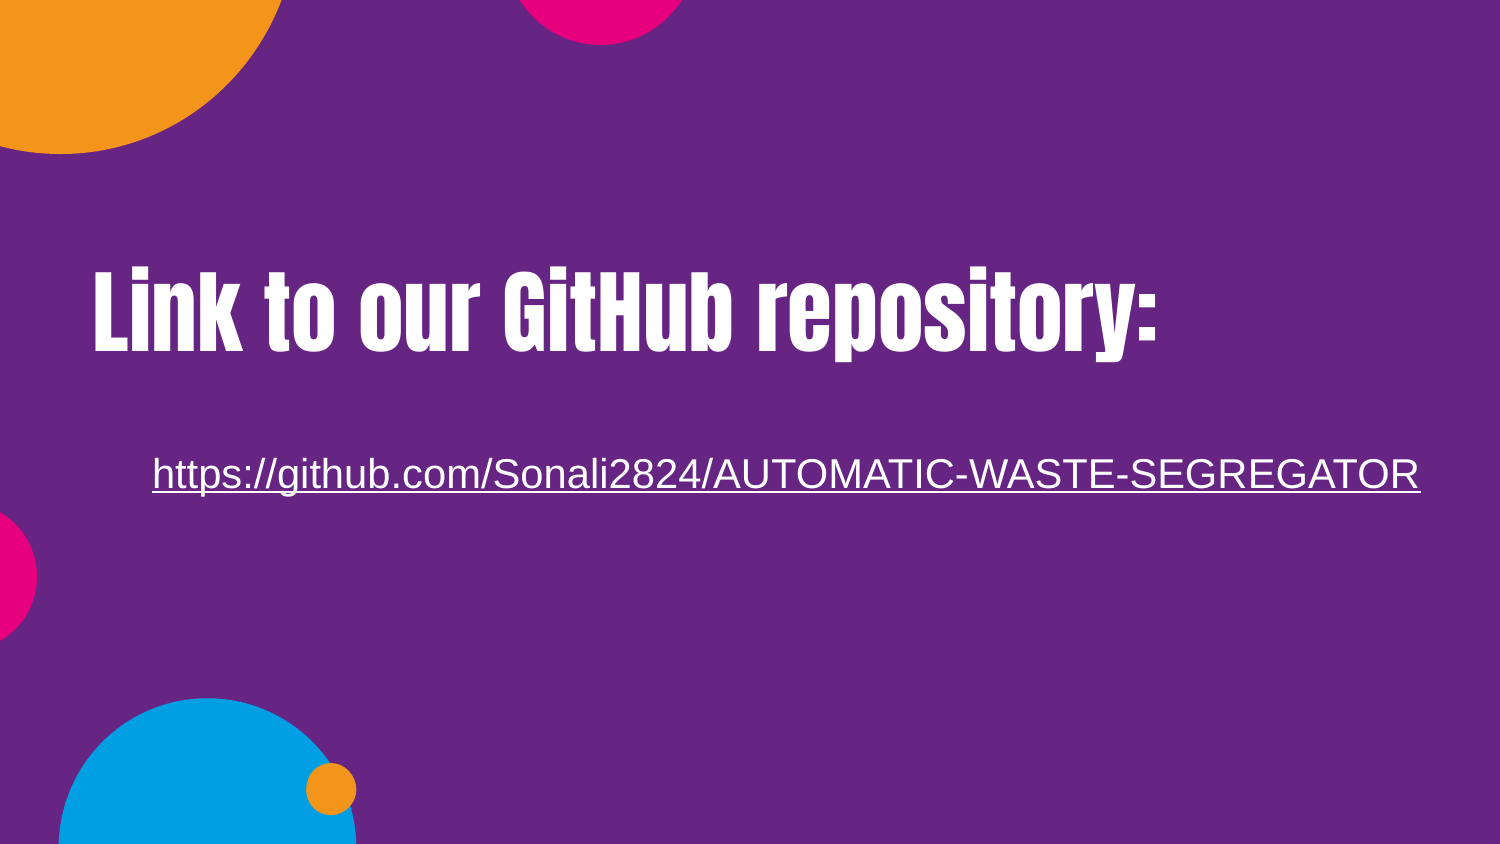

# Link to our GitHub repository:
https://github.com/Sonali2824/AUTOMATIC-WASTE-SEGREGATOR